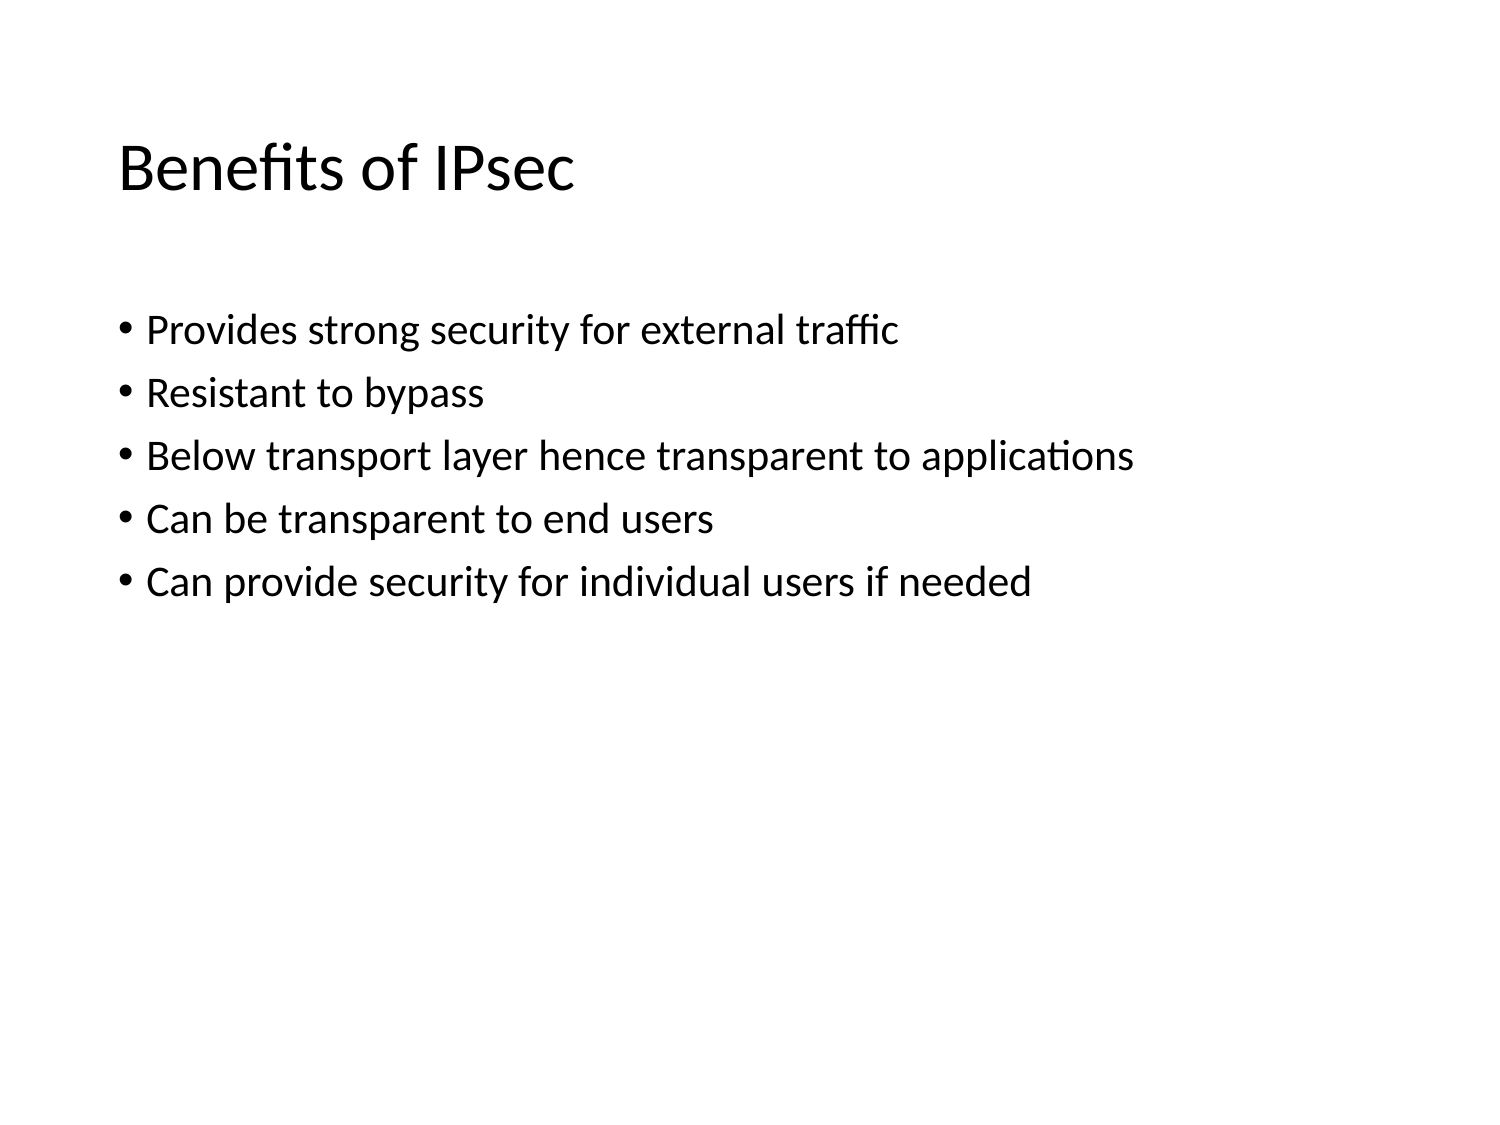

# Benefits of IPsec
Provides strong security for external traffic
Resistant to bypass
Below transport layer hence transparent to applications
Can be transparent to end users
Can provide security for individual users if needed